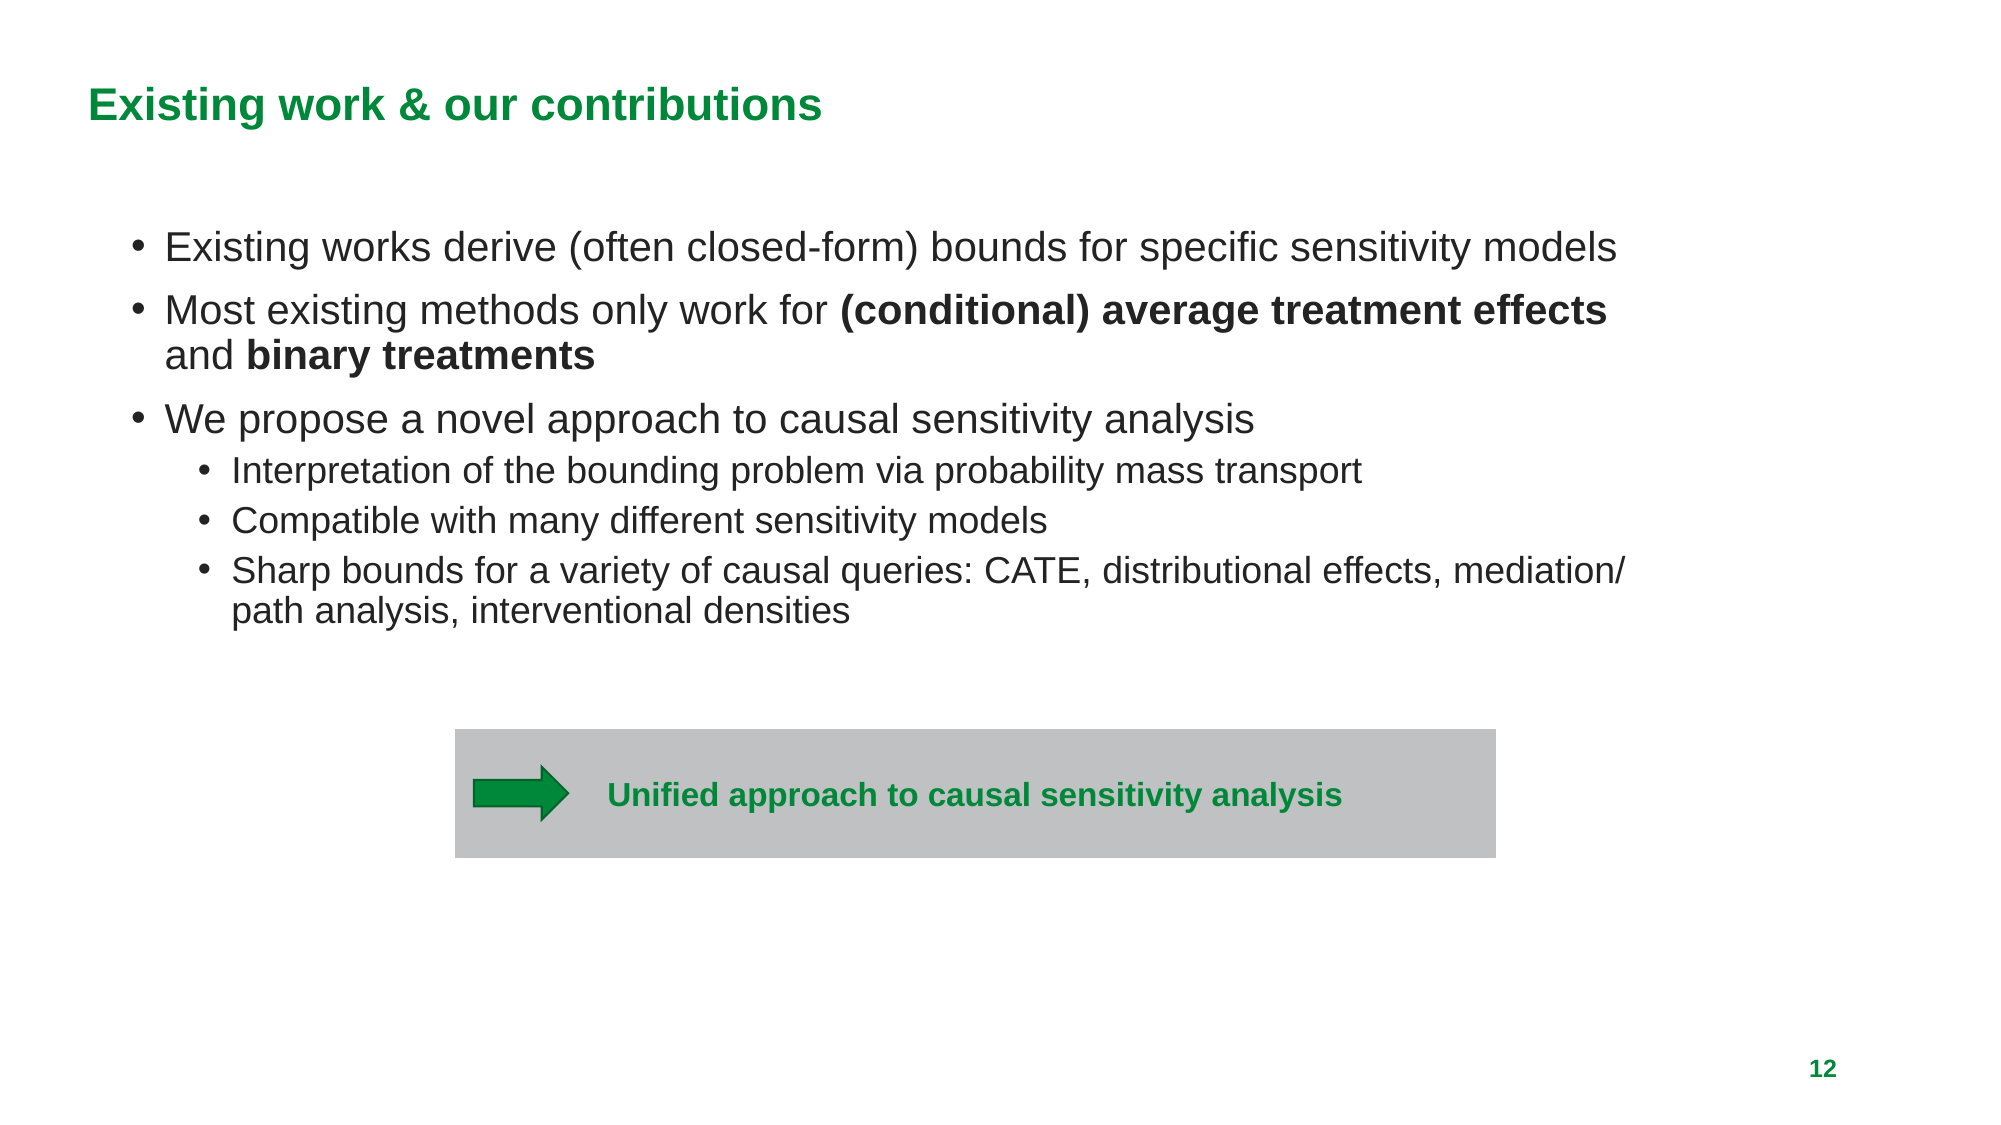

# Existing work & our contributions
Existing works derive (often closed-form) bounds for specific sensitivity models
Most existing methods only work for (conditional) average treatment effects and binary treatments
We propose a novel approach to causal sensitivity analysis
Interpretation of the bounding problem via probability mass transport
Compatible with many different sensitivity models
Sharp bounds for a variety of causal queries: CATE, distributional effects, mediation/ path analysis, interventional densities

Unified approach to causal sensitivity analysis

12